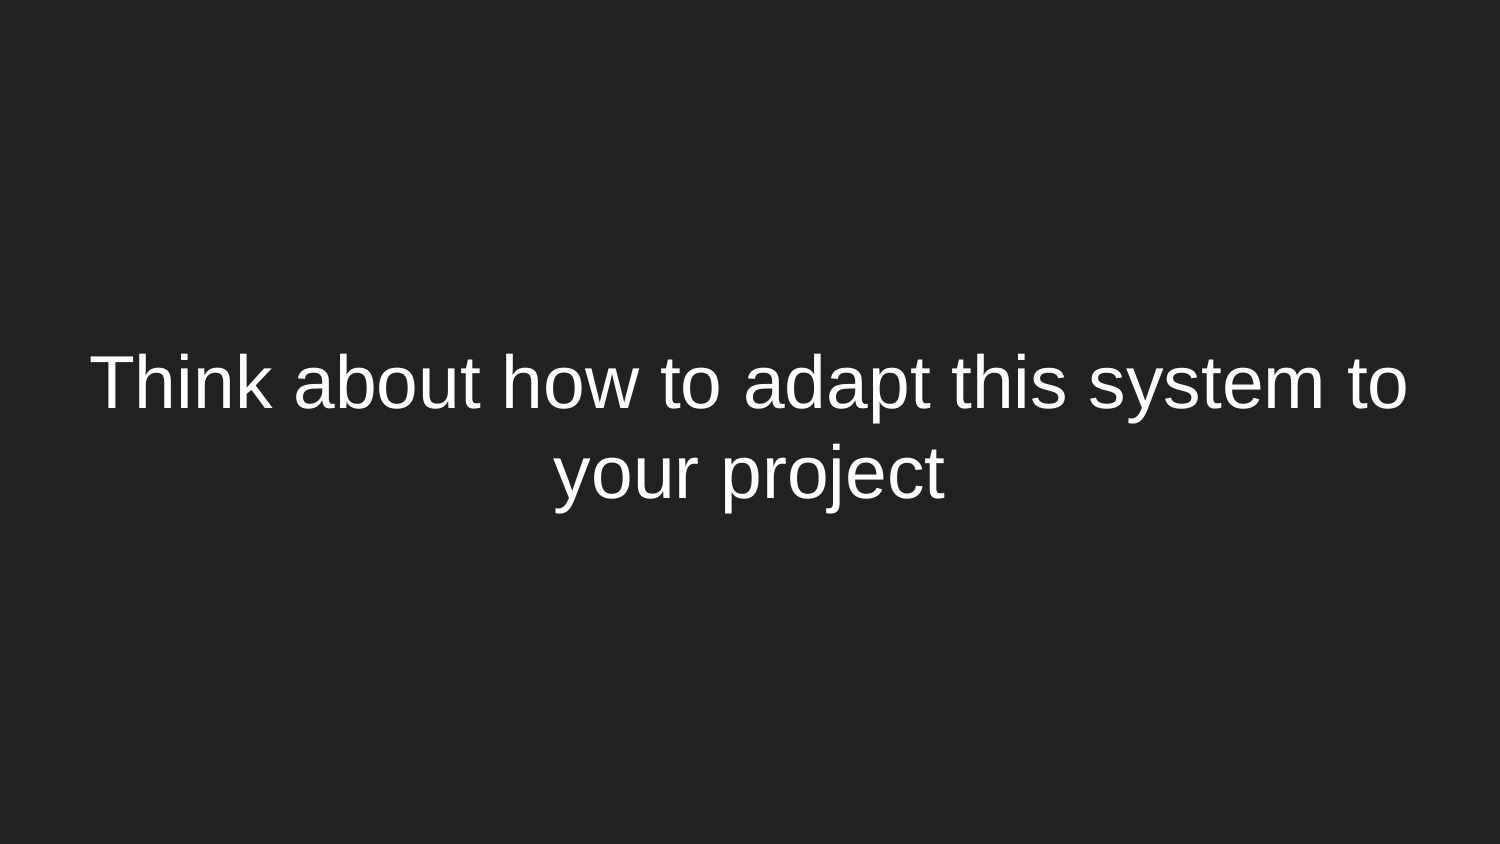

# Think about how to adapt this system to your project